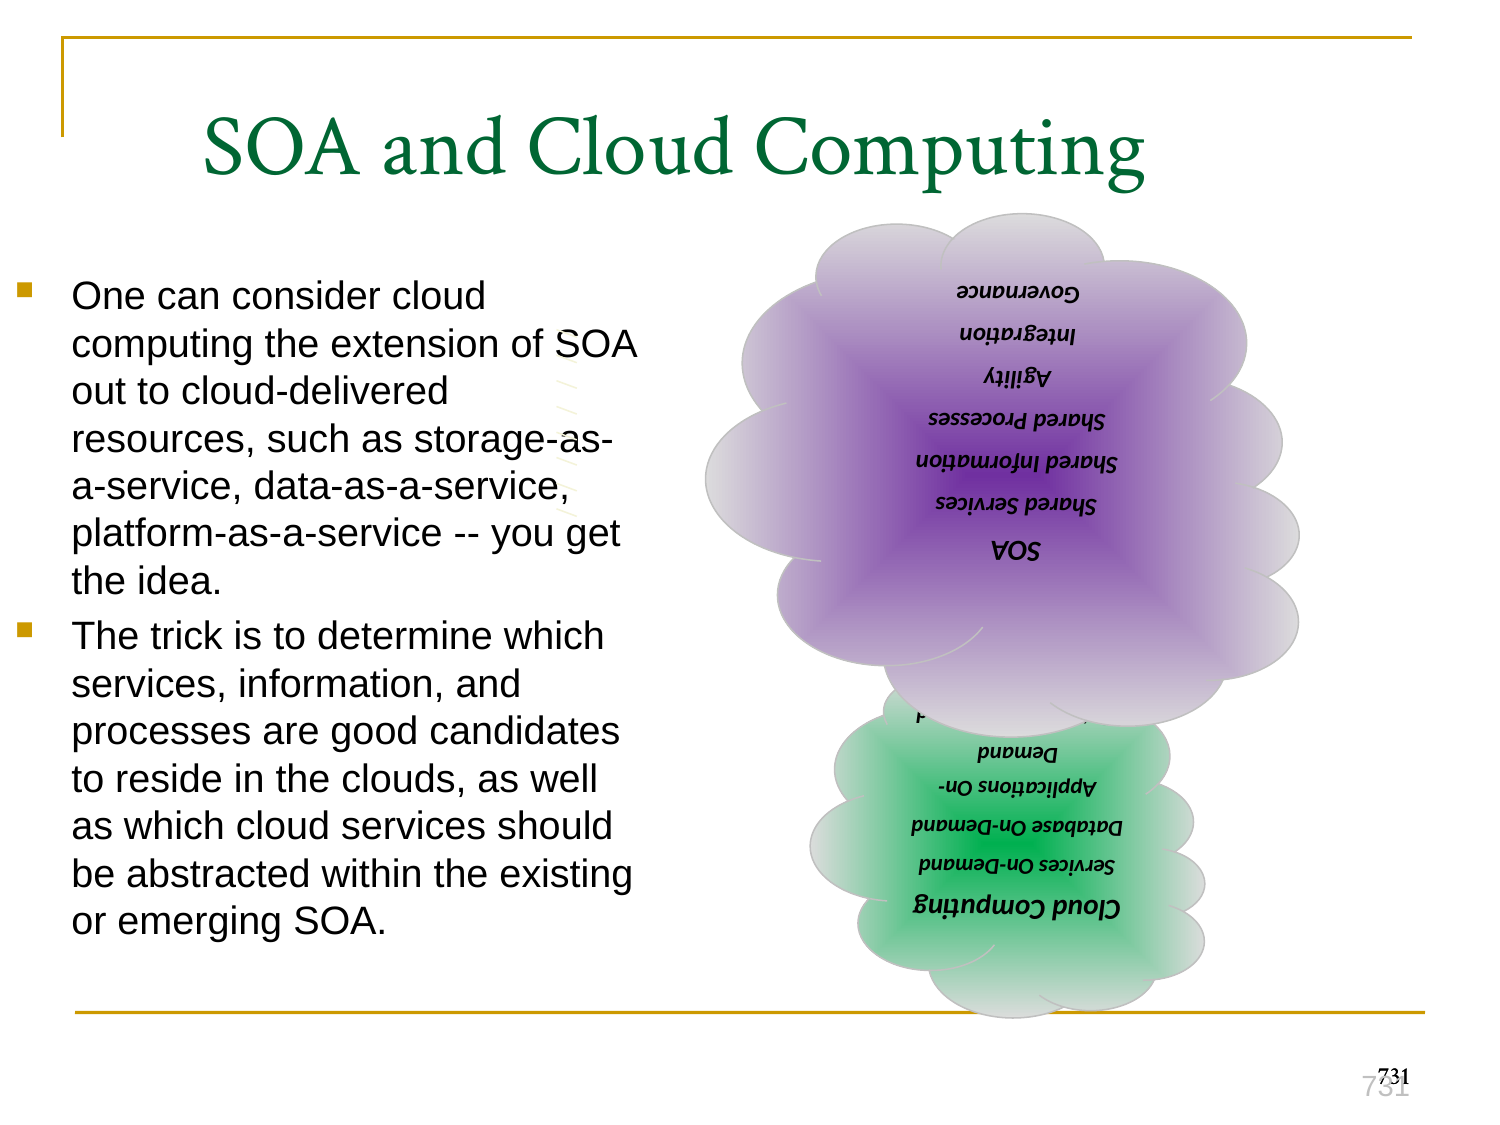

SOA and Cloud Computing

SOA
Shared Services
Shared Information
Shared Processes
Agility
Integration
Governance

One can consider cloud computing the extension of SOA out to cloud-delivered resources, such as storage-as-a-service, data-as-a-service, platform-as-a-service -- you get the idea.
The trick is to determine which services, information, and processes are good candidates to reside in the clouds, as well as which cloud services should be abstracted within the existing or emerging SOA.

Cloud Computing
Services On-Demand
Database On-Demand
Applications On-Demand
Platform On-Demand
731
731

731